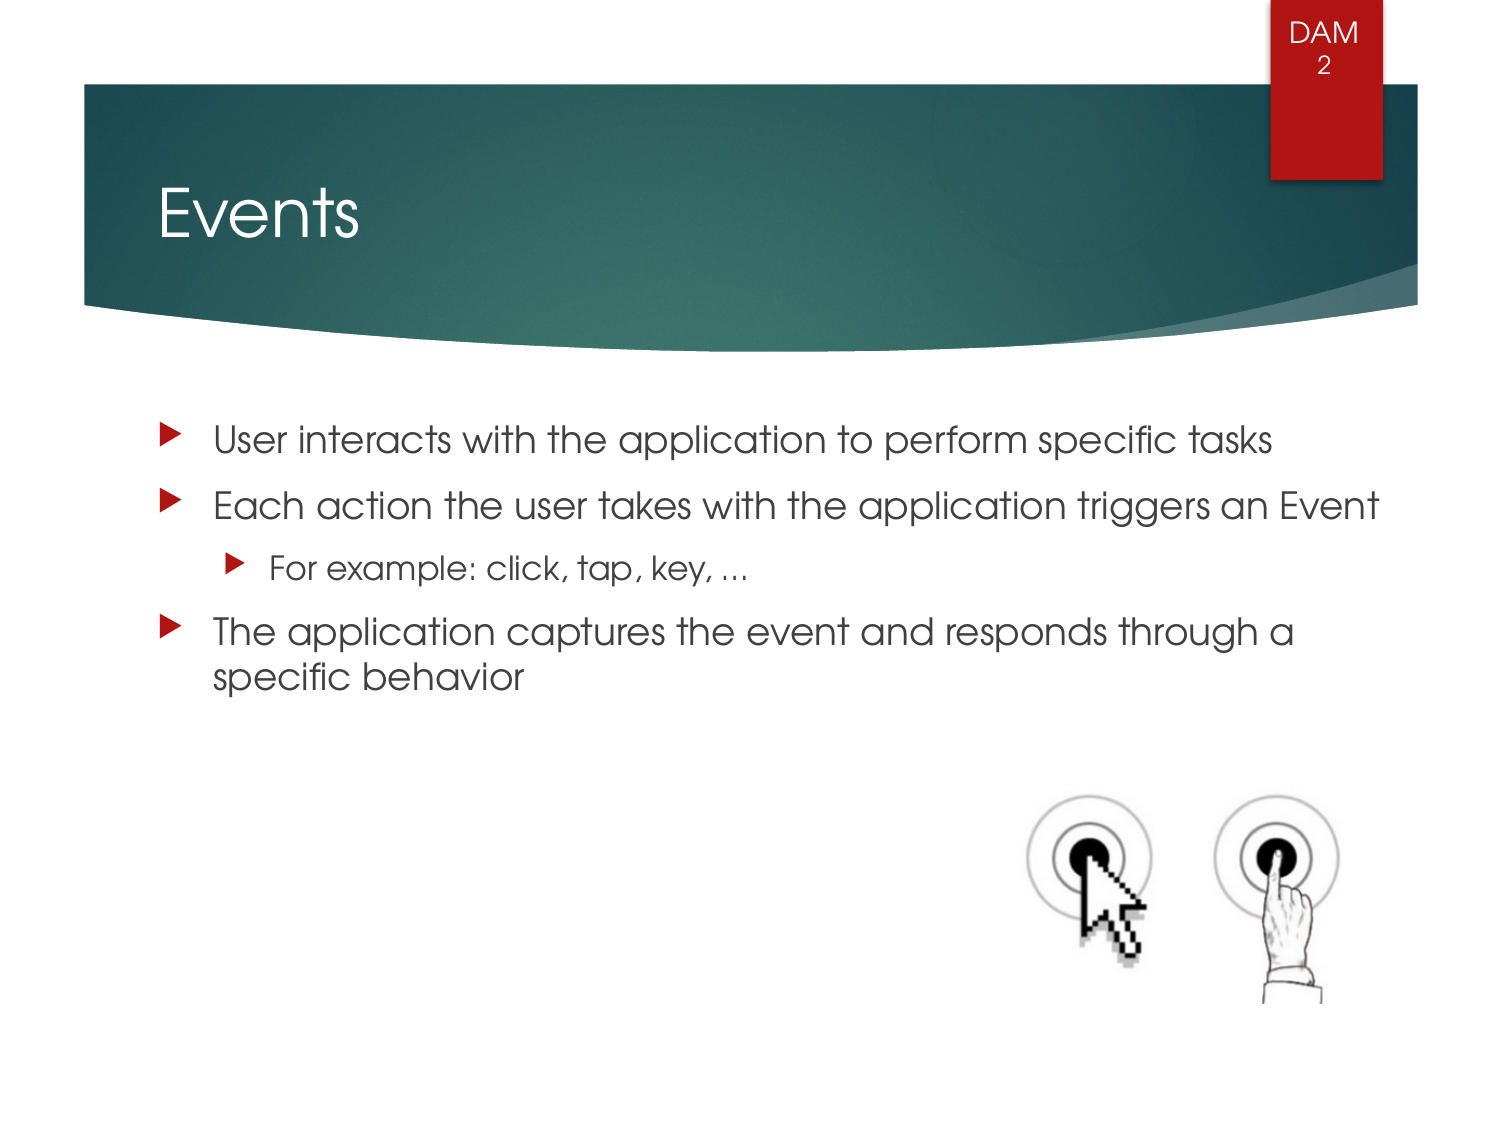

DAM
2
# Events
User interacts with the application to perform specific tasks
Each action the user takes with the application triggers an Event
For example: click, tap, key, …
The application captures the event and responds through a  specific behavior